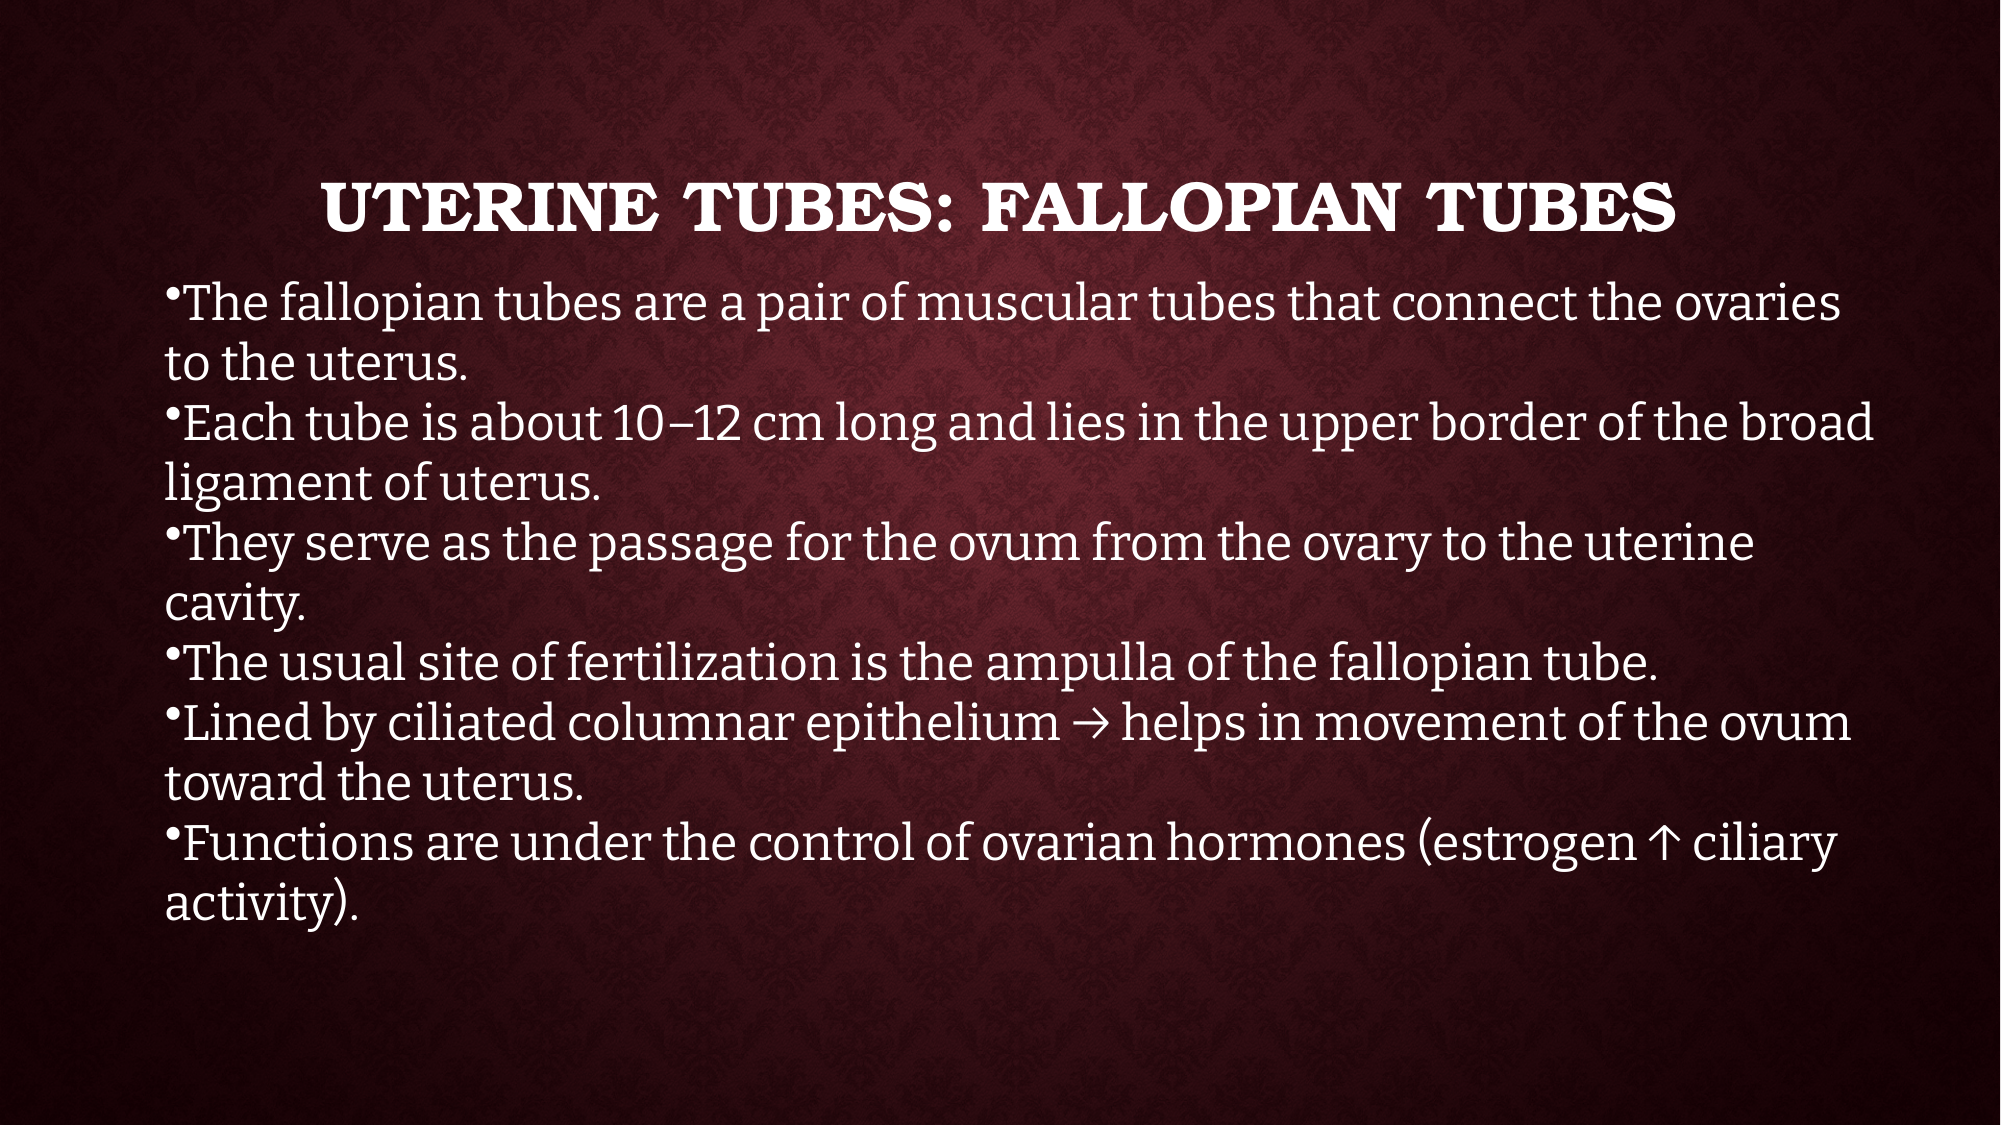

# Uterine tubes: fallopian tubes
The fallopian tubes are a pair of muscular tubes that connect the ovaries to the uterus.
Each tube is about 10–12 cm long and lies in the upper border of the broad ligament of uterus.
They serve as the passage for the ovum from the ovary to the uterine cavity.
The usual site of fertilization is the ampulla of the fallopian tube.
Lined by ciliated columnar epithelium → helps in movement of the ovum toward the uterus.
Functions are under the control of ovarian hormones (estrogen ↑ ciliary activity).